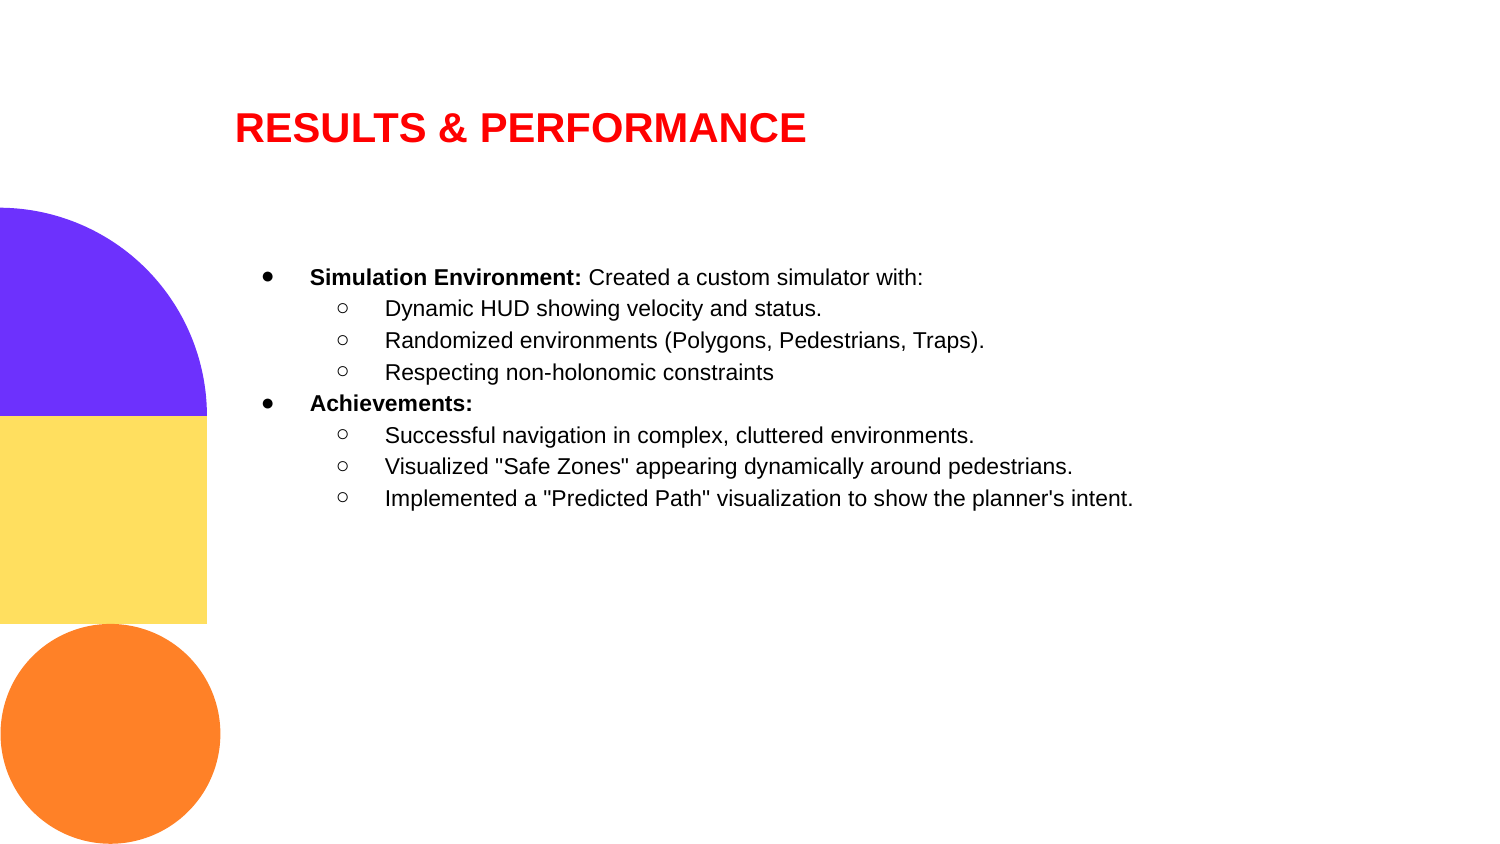

RESULTS & PERFORMANCE

Simulation Environment: Created a custom simulator with:
Dynamic HUD showing velocity and status.
Randomized environments (Polygons, Pedestrians, Traps).
Respecting non-holonomic constraints
Achievements:
Successful navigation in complex, cluttered environments.
Visualized "Safe Zones" appearing dynamically around pedestrians.
Implemented a "Predicted Path" visualization to show the planner's intent.